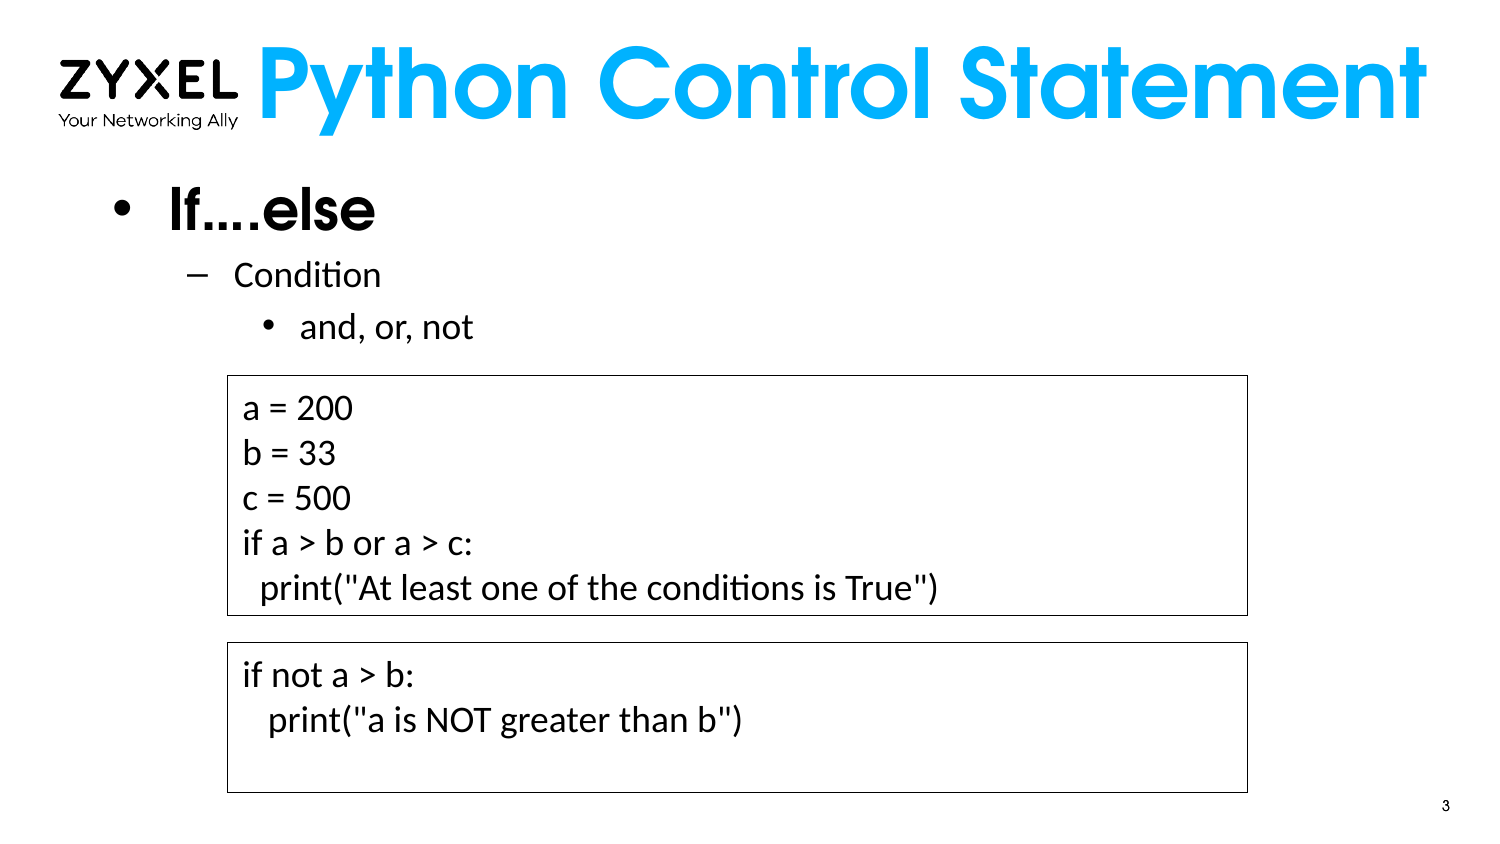

# Python Control Statement
If….else
Condition
and, or, not
a = 200
b = 33
c = 500
if a > b or a > c:
  print("At least one of the conditions is True")
if not a > b:
   print("a is NOT greater than b")